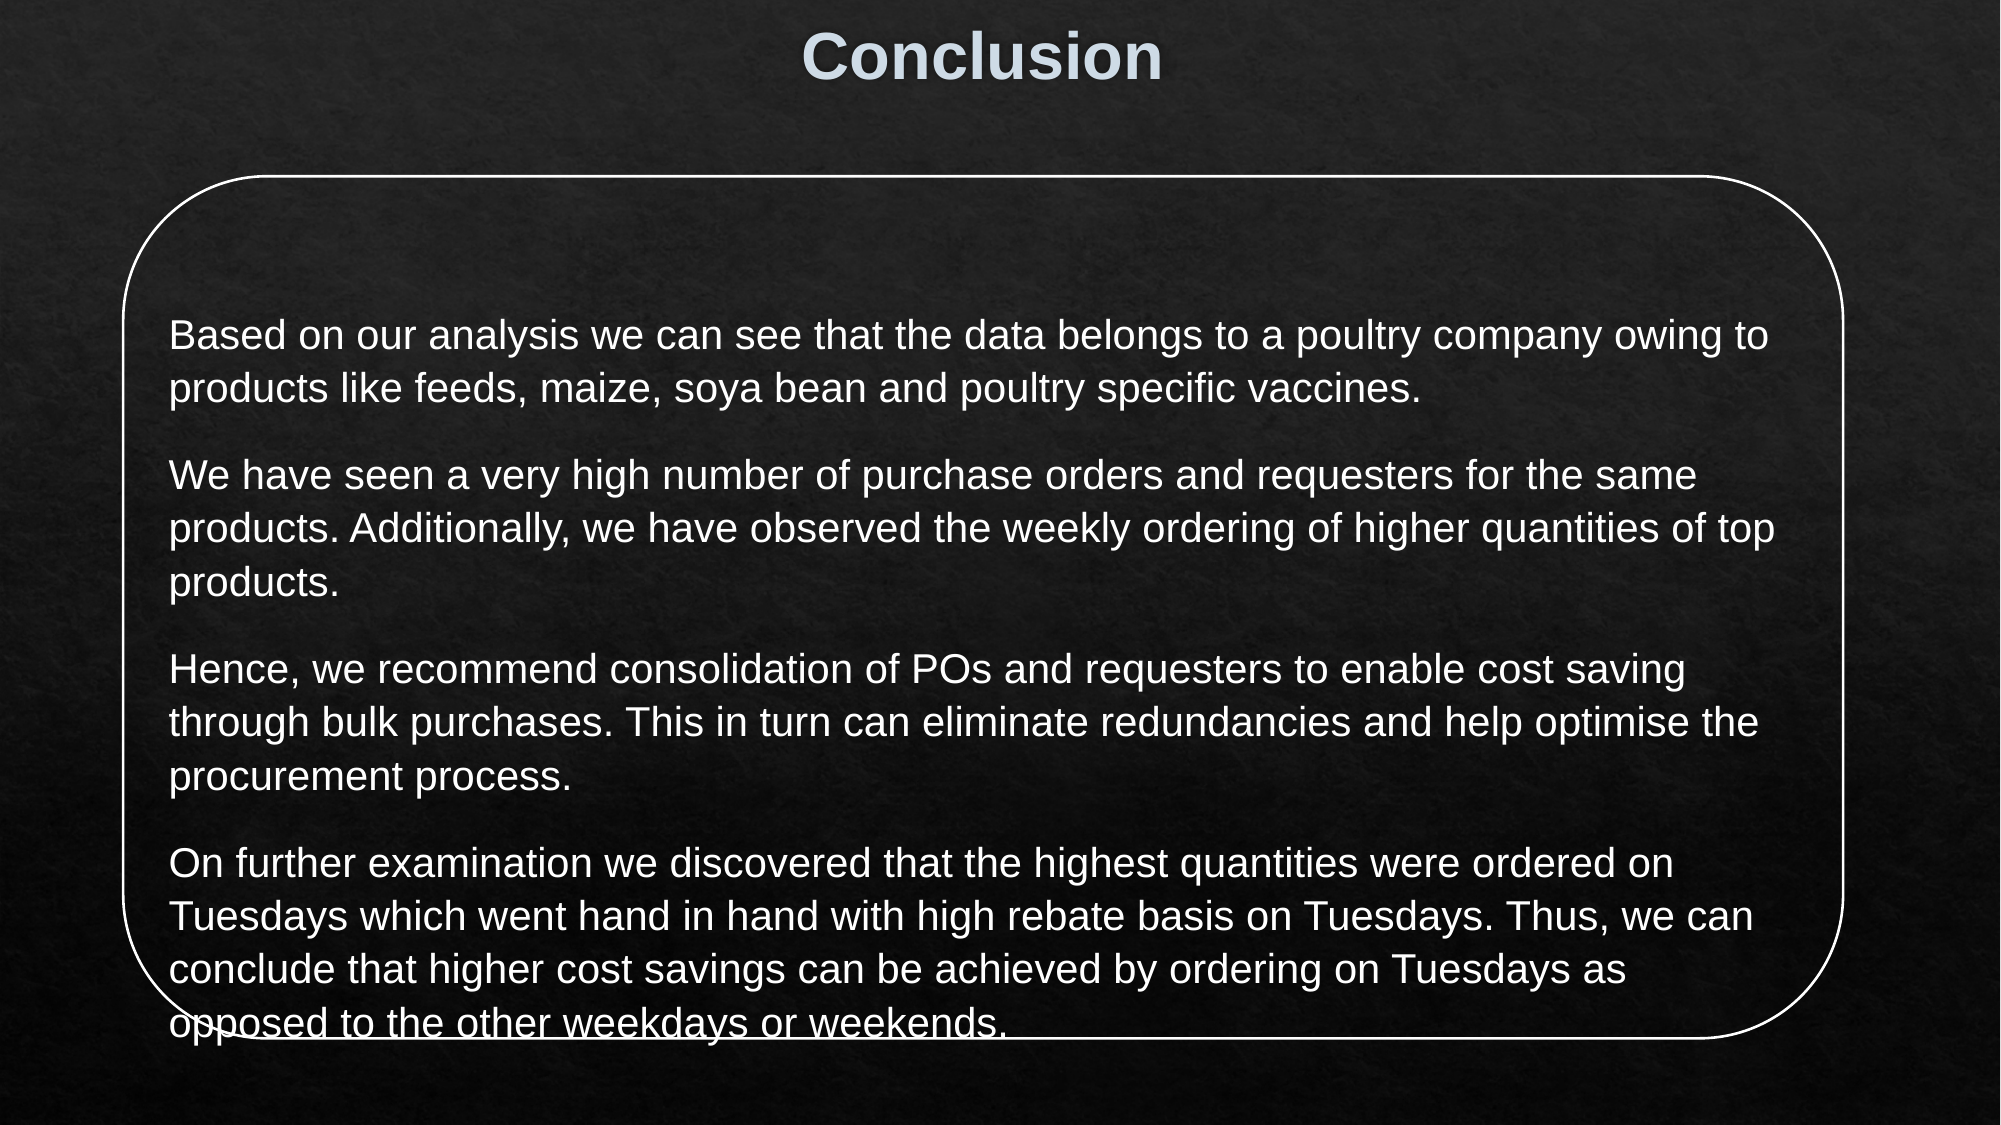

# Conclusion

Based on our analysis we can see that the data belongs to a poultry company owing to products like feeds, maize, soya bean and poultry specific vaccines.
We have seen a very high number of purchase orders and requesters for the same products. Additionally, we have observed the weekly ordering of higher quantities of top products.
Hence, we recommend consolidation of POs and requesters to enable cost saving through bulk purchases. This in turn can eliminate redundancies and help optimise the procurement process.
On further examination we discovered that the highest quantities were ordered on Tuesdays which went hand in hand with high rebate basis on Tuesdays. Thus, we can conclude that higher cost savings can be achieved by ordering on Tuesdays as opposed to the other weekdays or weekends.